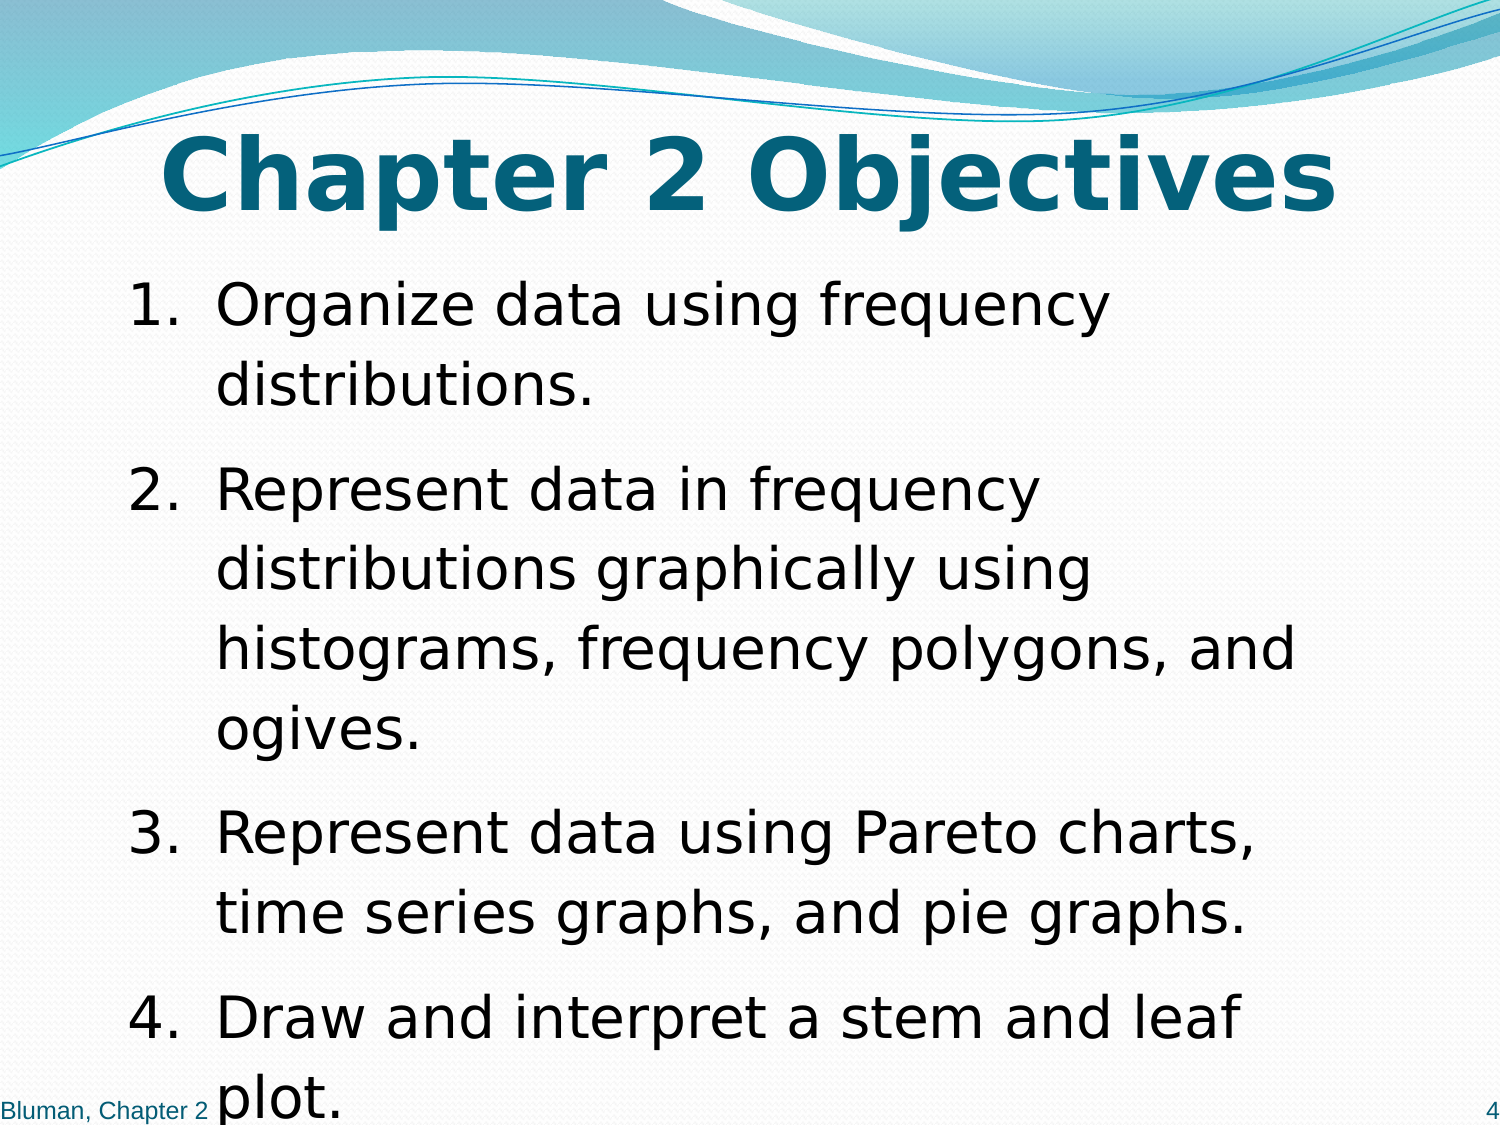

# Chapter 2 Objectives
Organize data using frequency distributions.
Represent data in frequency distributions graphically using histograms, frequency polygons, and ogives.
Represent data using Pareto charts, time series graphs, and pie graphs.
Draw and interpret a stem and leaf plot.
Bluman, Chapter 2
4